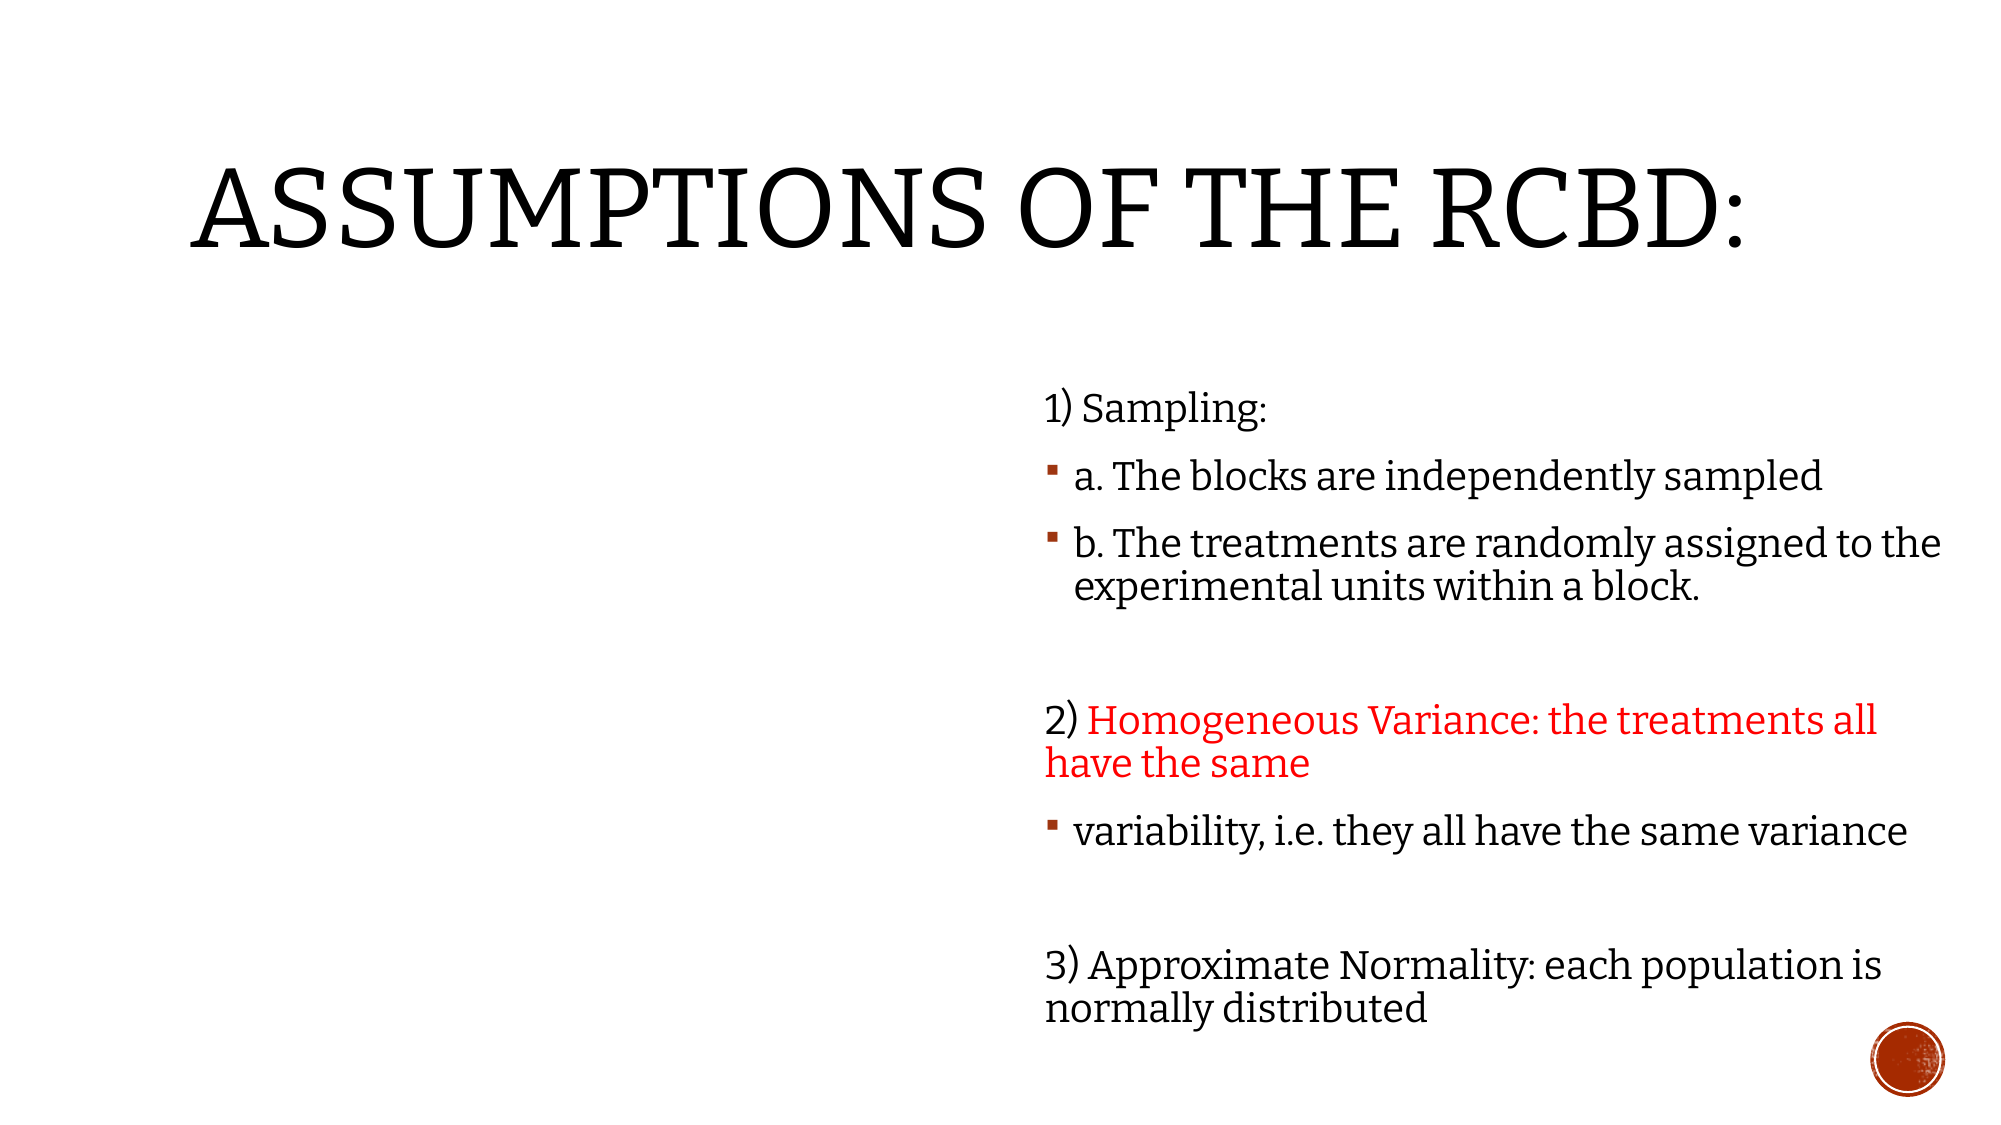

# Assumptions of the RCBD:
1) Sampling:
a. The blocks are independently sampled
b. The treatments are randomly assigned to the experimental units within a block.

2) Homogeneous Variance: the treatments all have the same
variability, i.e. they all have the same variance

3) Approximate Normality: each population is normally distributed